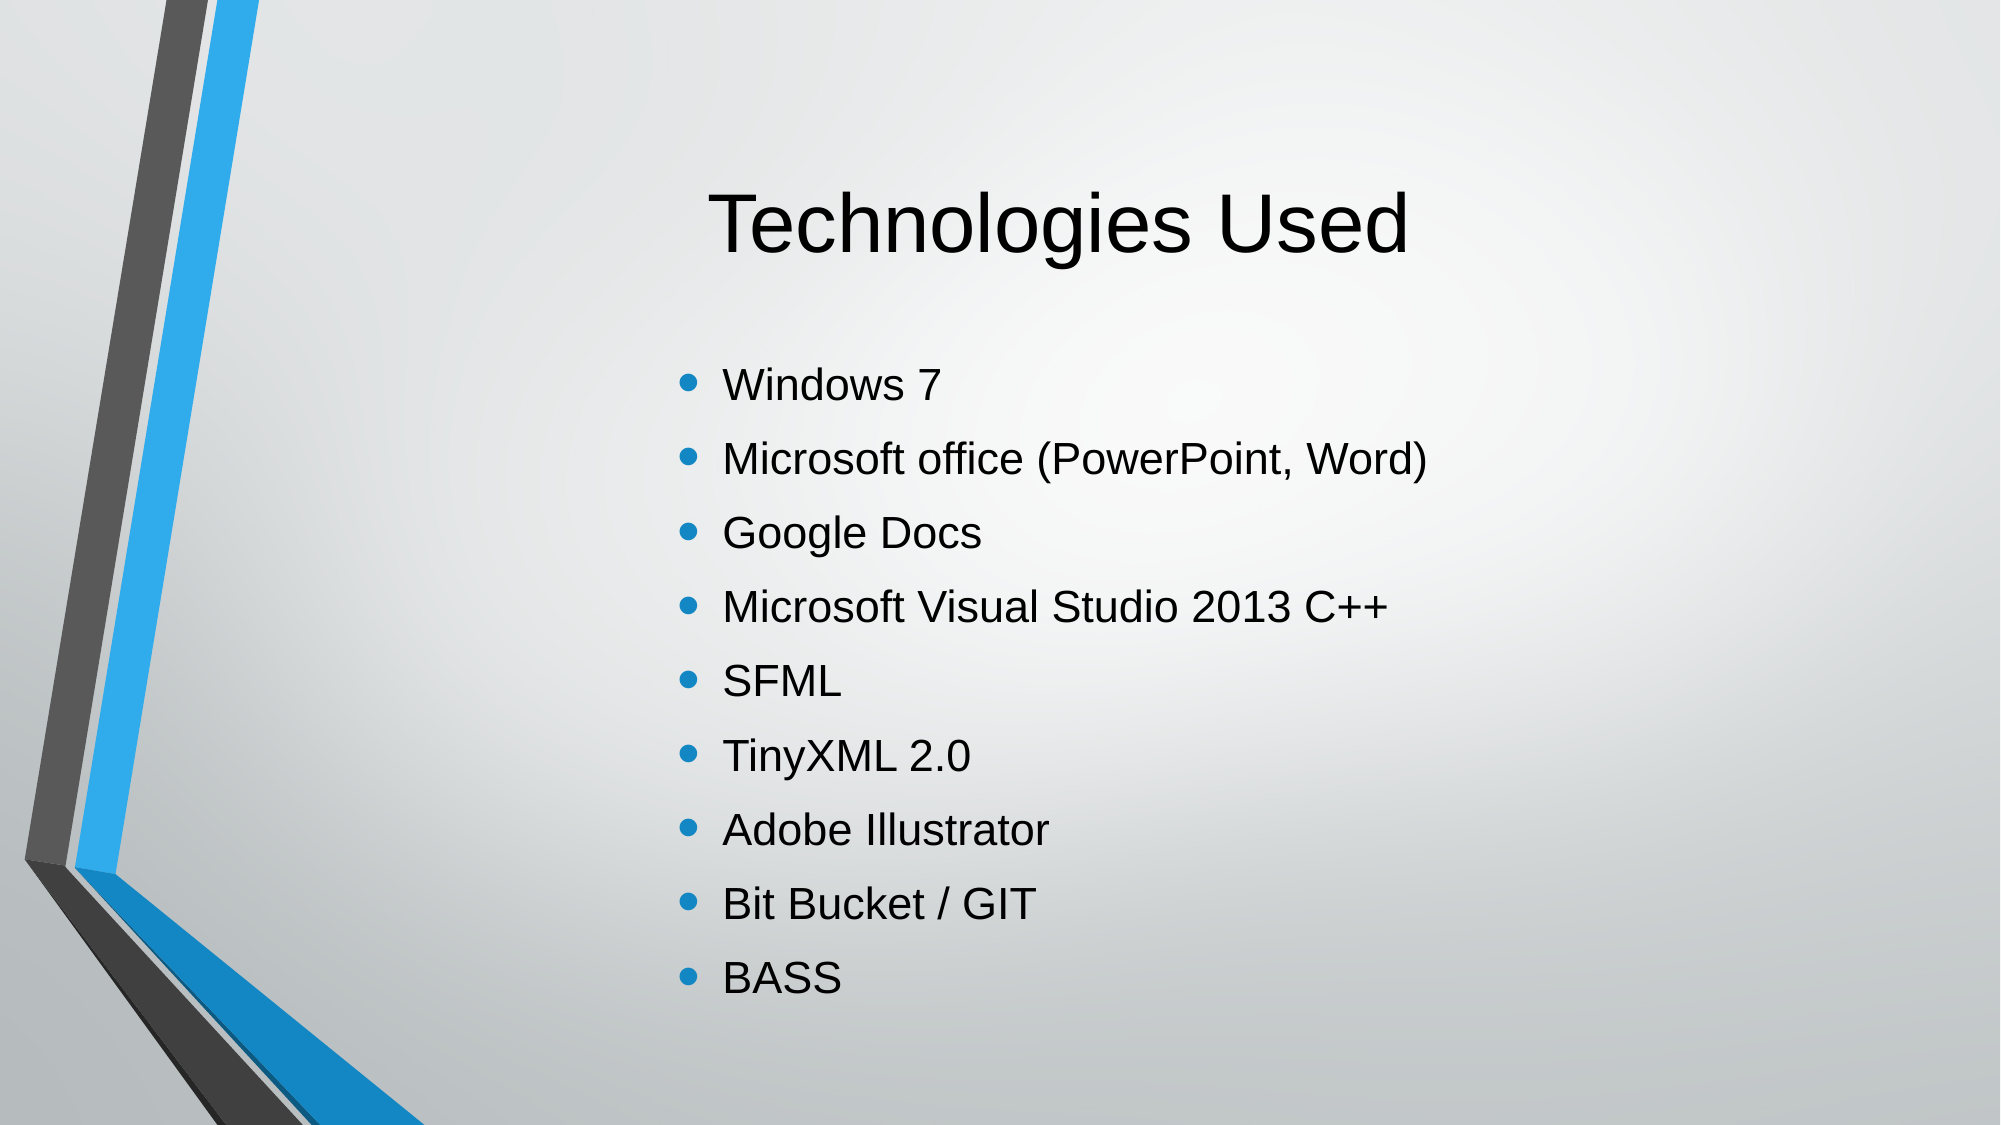

# Technologies Used
Windows 7
Microsoft office (PowerPoint, Word)
Google Docs
Microsoft Visual Studio 2013 C++
SFML
TinyXML 2.0
Adobe Illustrator
Bit Bucket / GIT
BASS